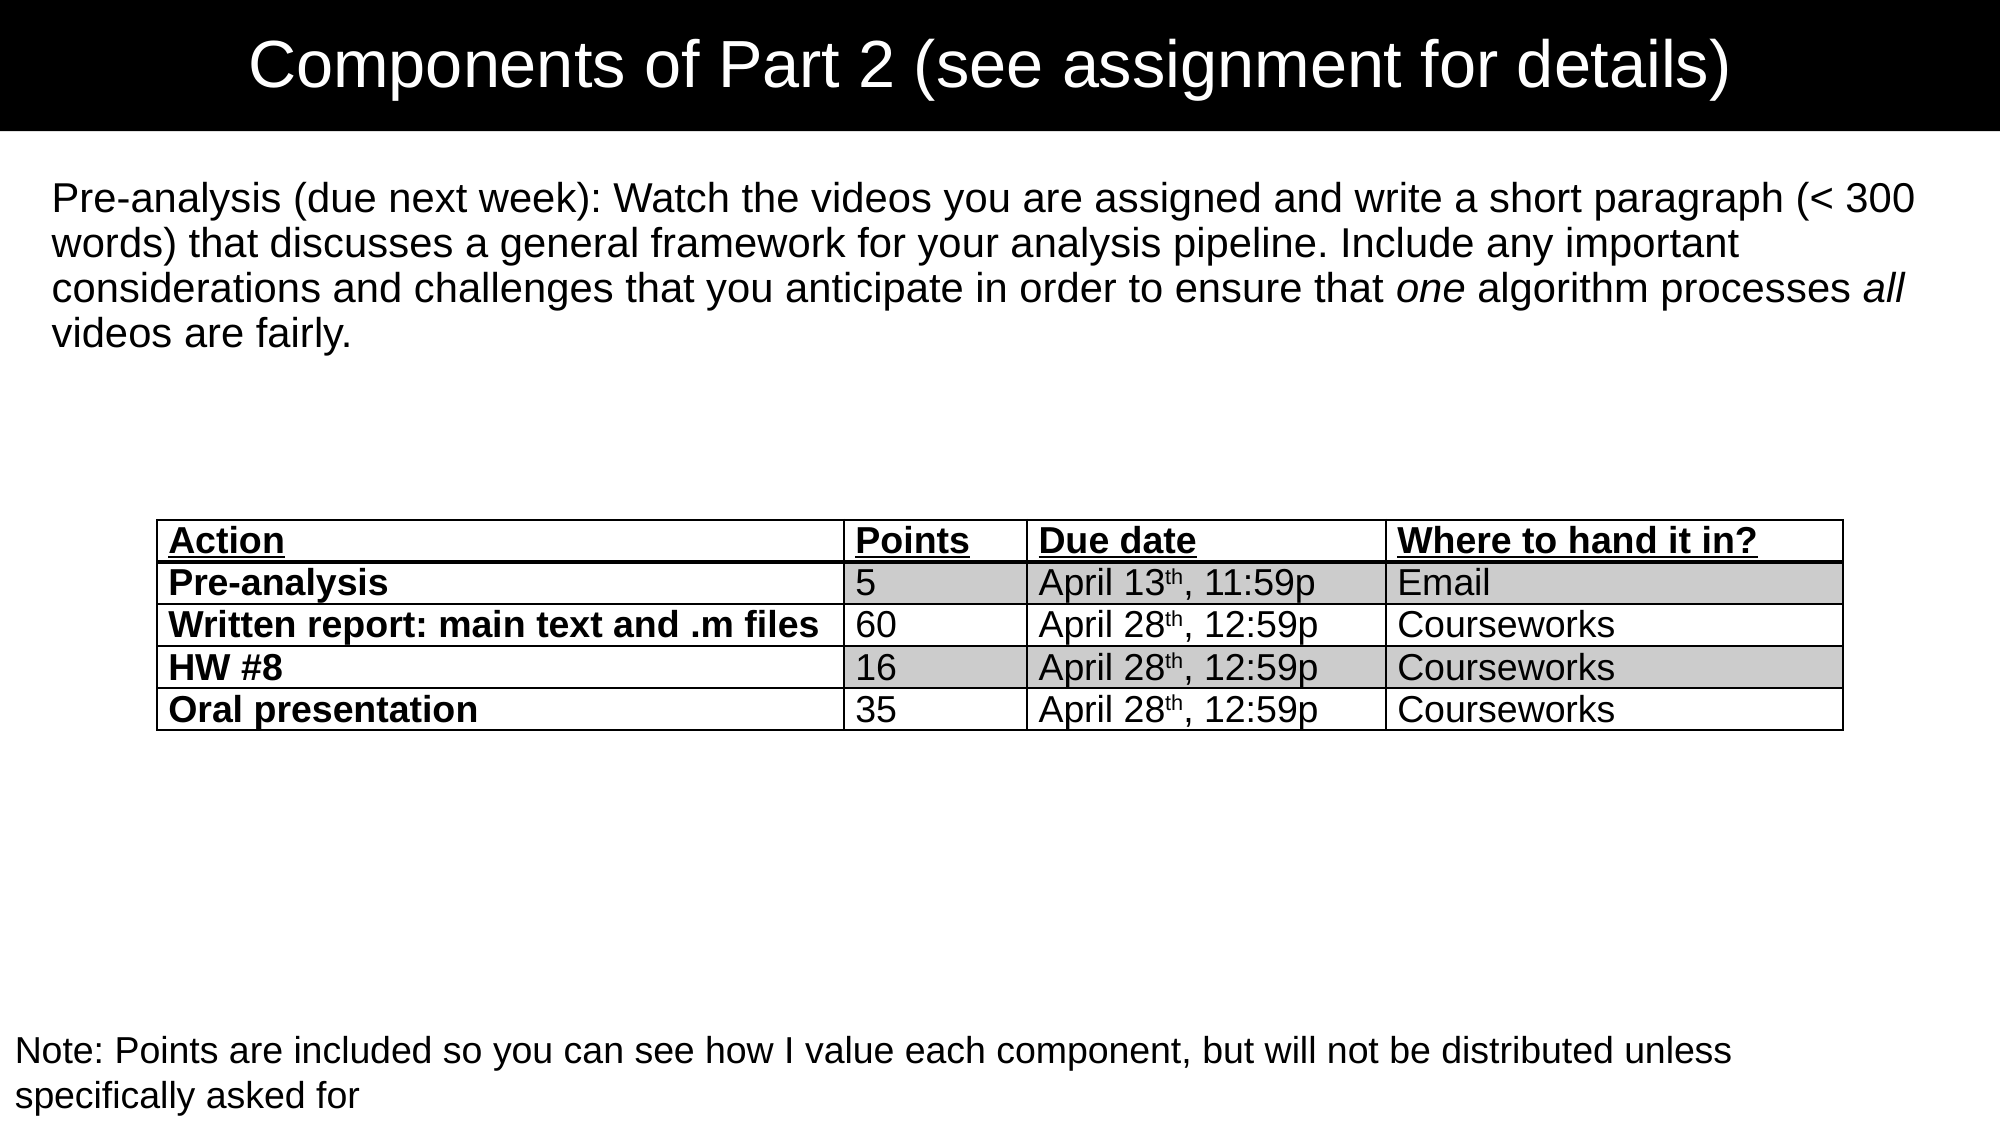

# Components of Part 2 (see assignment for details)
Pre-analysis (due next week): Watch the videos you are assigned and write a short paragraph (< 300 words) that discusses a general framework for your analysis pipeline. Include any important considerations and challenges that you anticipate in order to ensure that one algorithm processes all videos are fairly.

| Action | Points | Due date | Where to hand it in? |
| --- | --- | --- | --- |
| Pre-analysis | 5 | April 13th, 11:59p | Email |
| Written report: main text and .m files | 60 | April 28th, 12:59p | Courseworks |
| HW #8 | 16 | April 28th, 12:59p | Courseworks |
| Oral presentation | 35 | April 28th, 12:59p | Courseworks |
Note: Points are included so you can see how I value each component, but will not be distributed unless specifically asked for